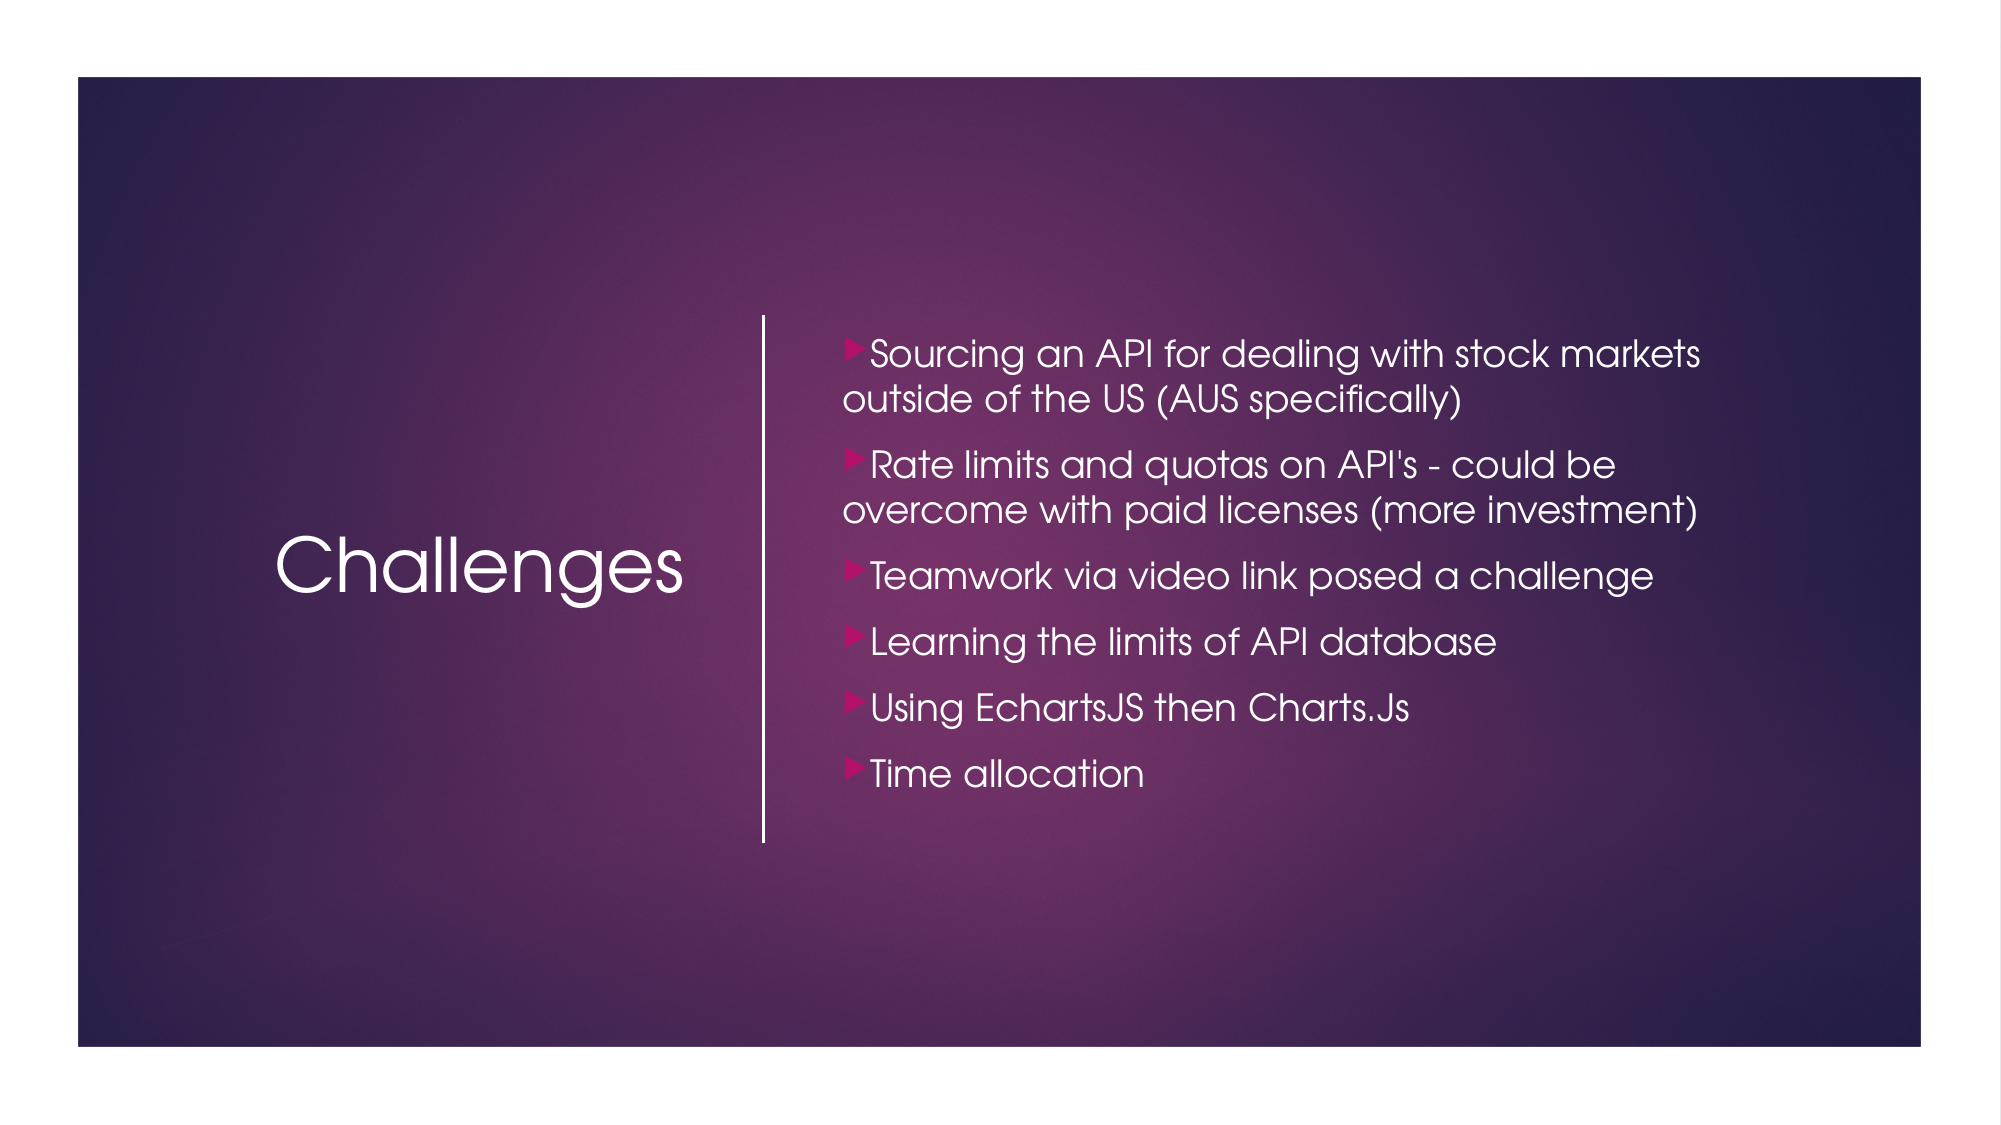

# Challenges
Sourcing an API for dealing with stock markets outside of the US (AUS specifically)
Rate limits and quotas on API's - could be overcome with paid licenses (more investment)
Teamwork via video link posed a challenge
Learning the limits of API database
Using EchartsJS then Charts.Js
Time allocation